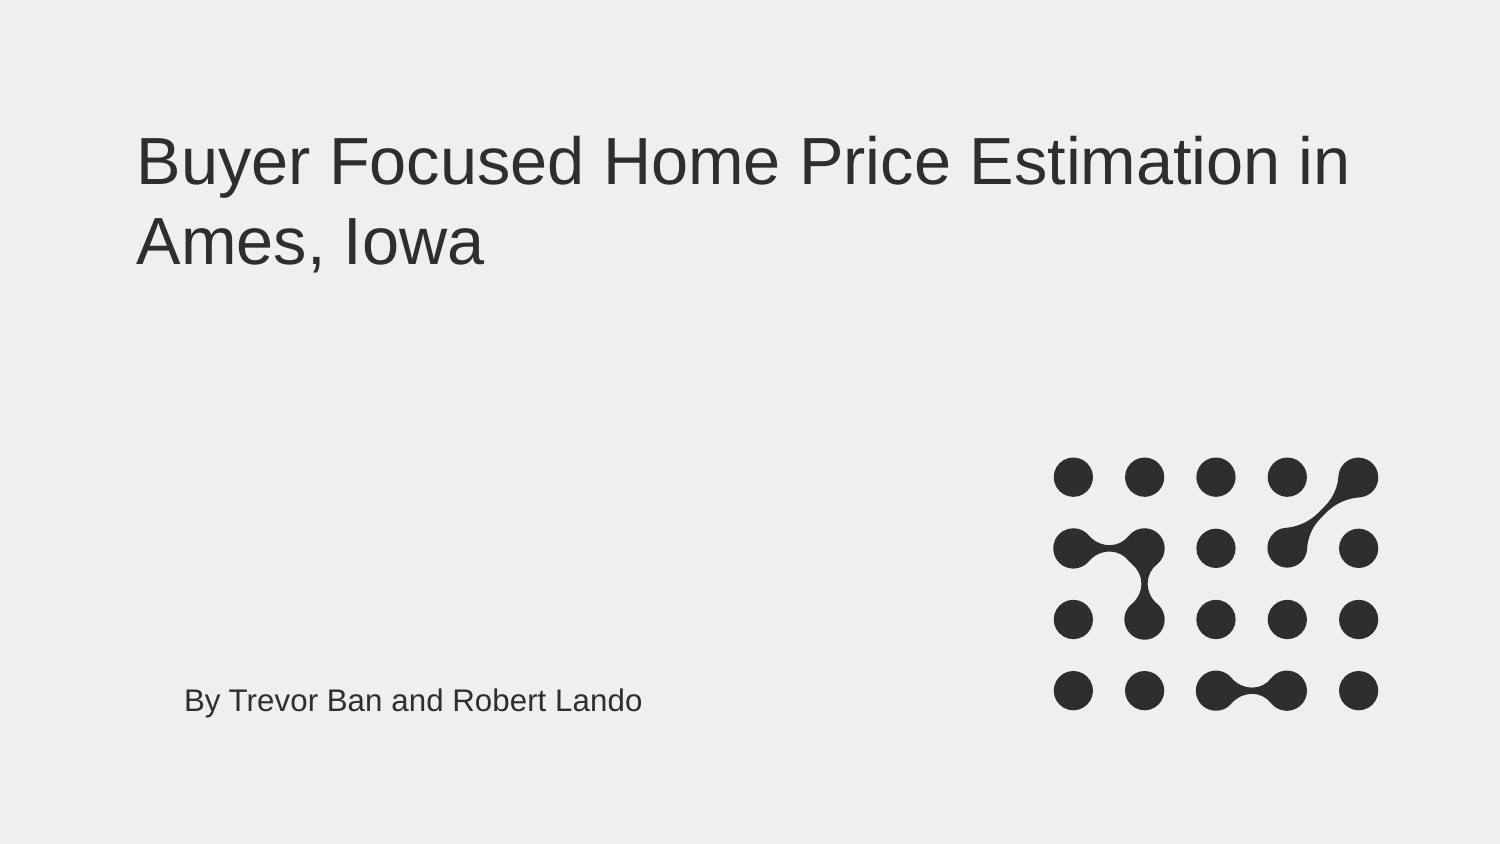

# Buyer Focused Home Price Estimation in Ames, Iowa
By Trevor Ban and Robert Lando